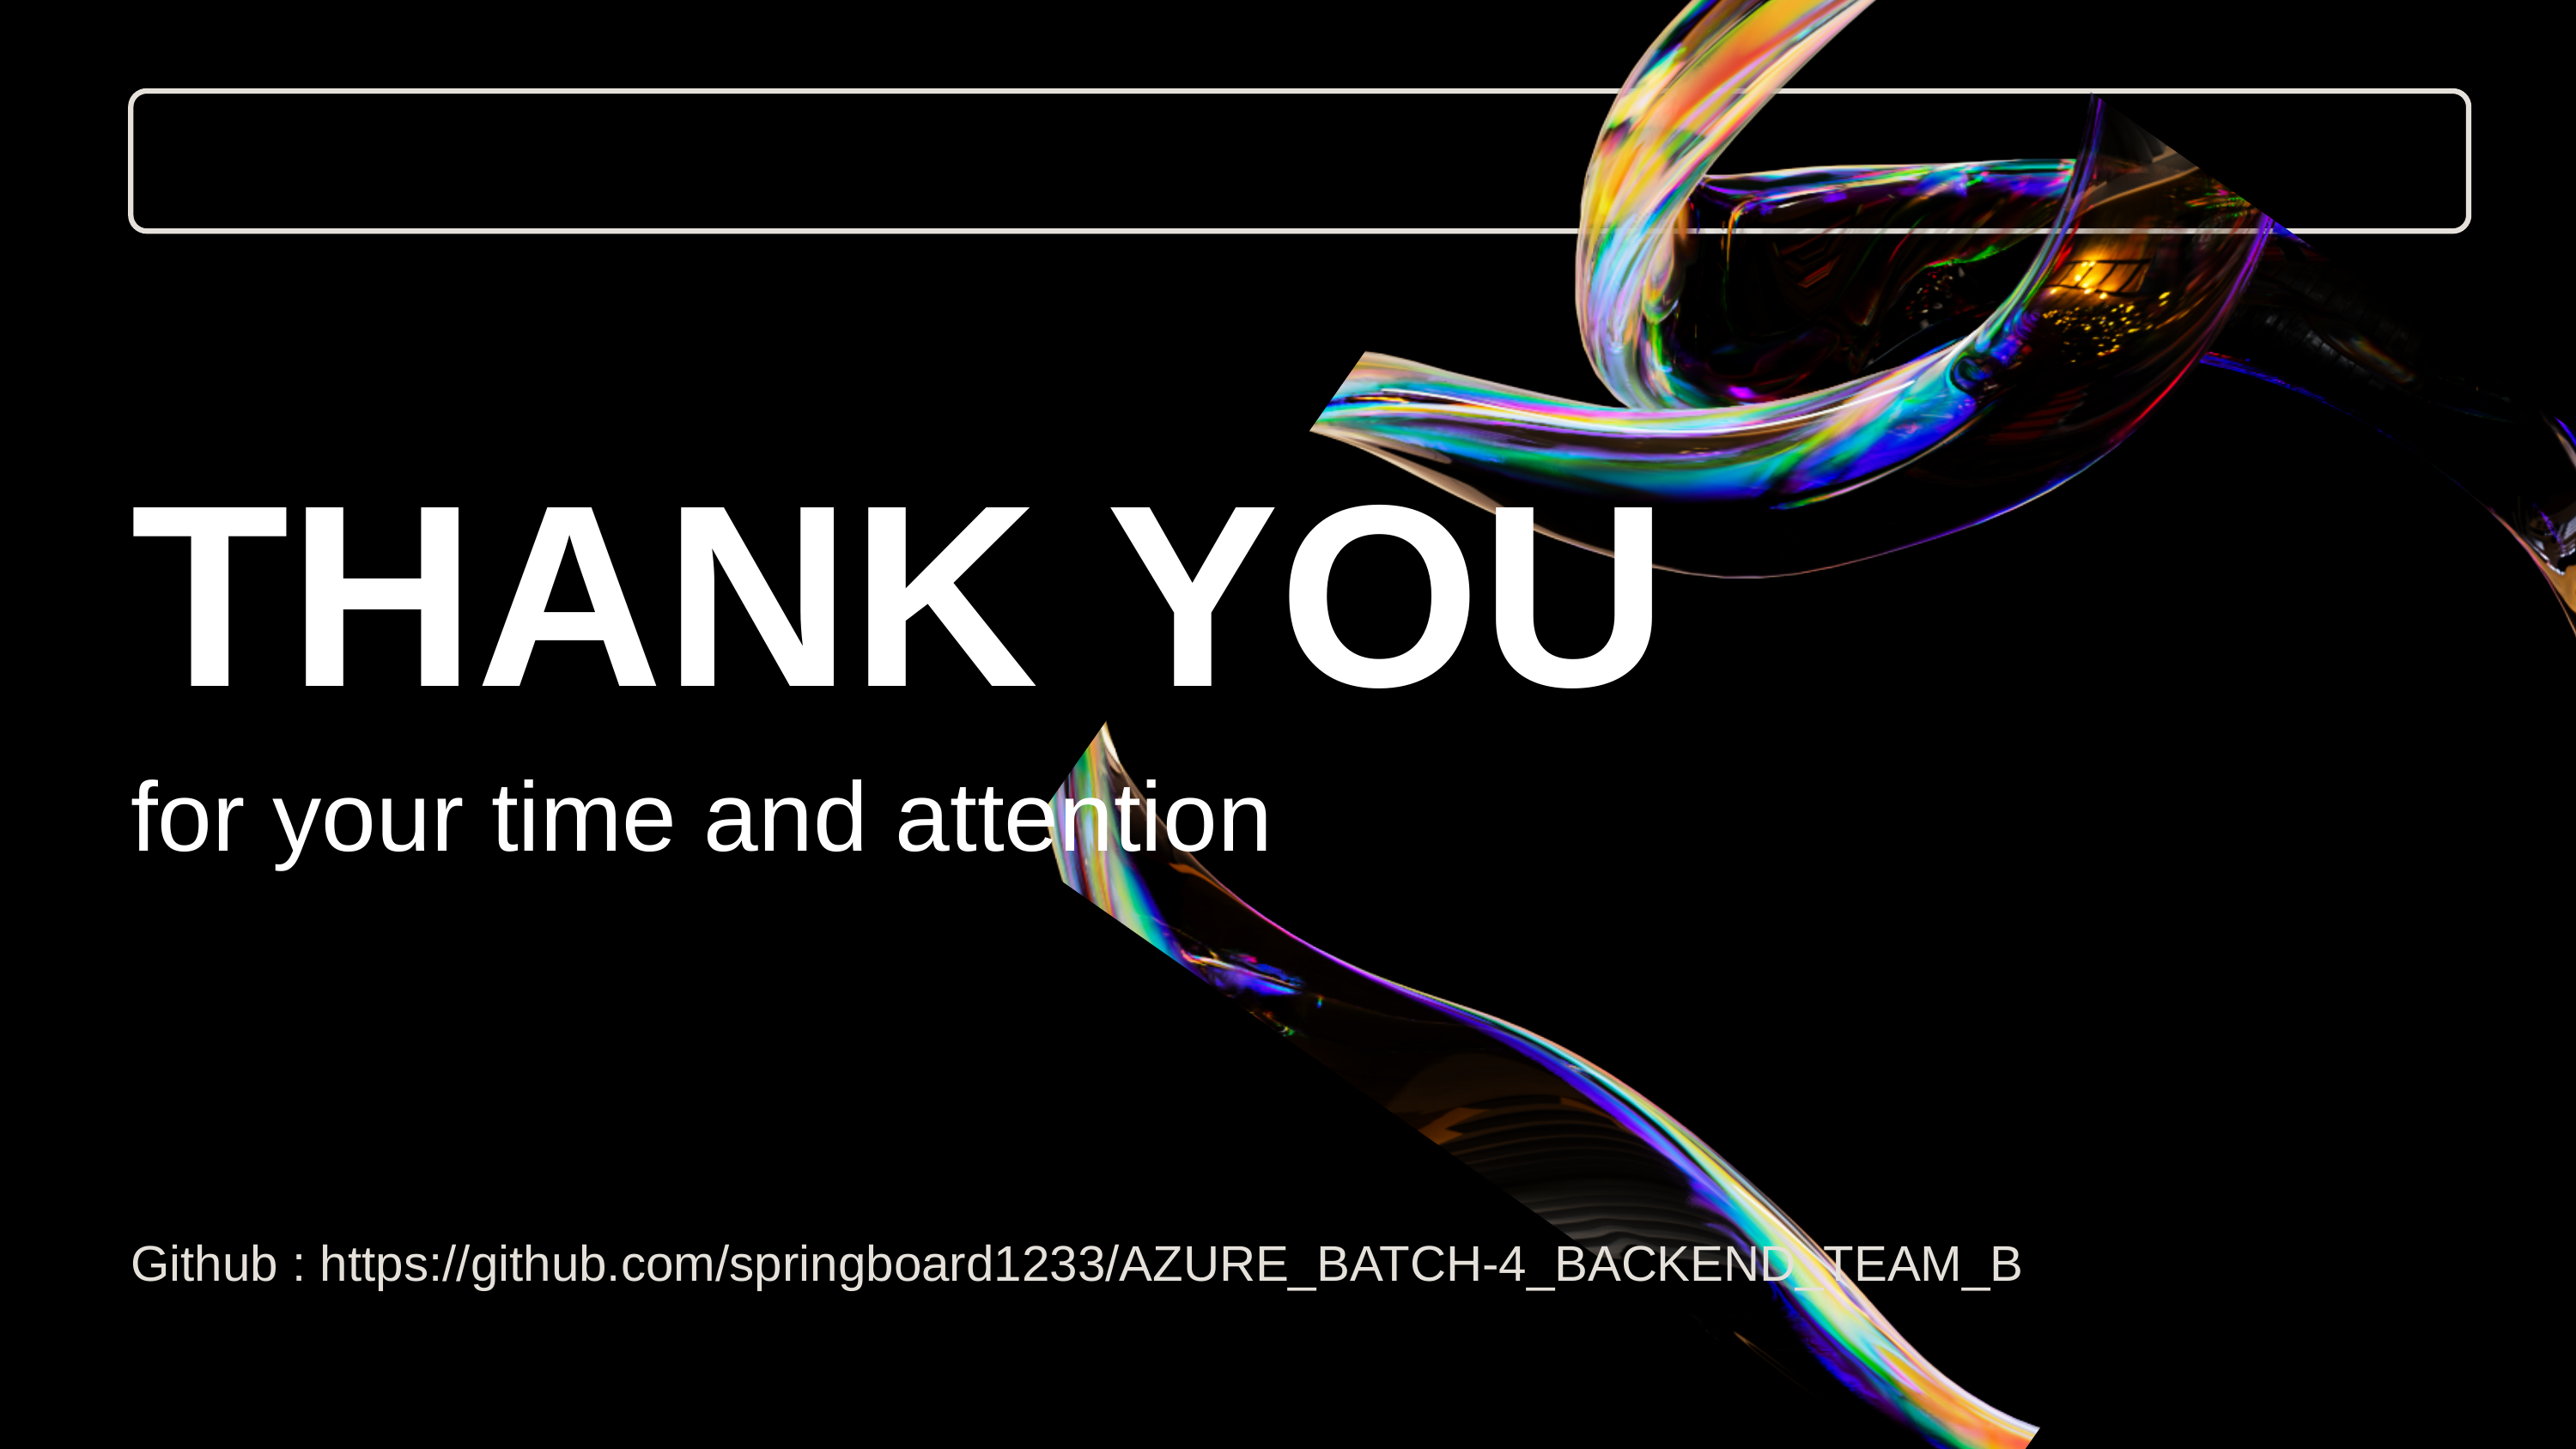

THANK YOU
for your time and attention
Github : https://github.com/springboard1233/AZURE_BATCH-4_BACKEND_TEAM_B